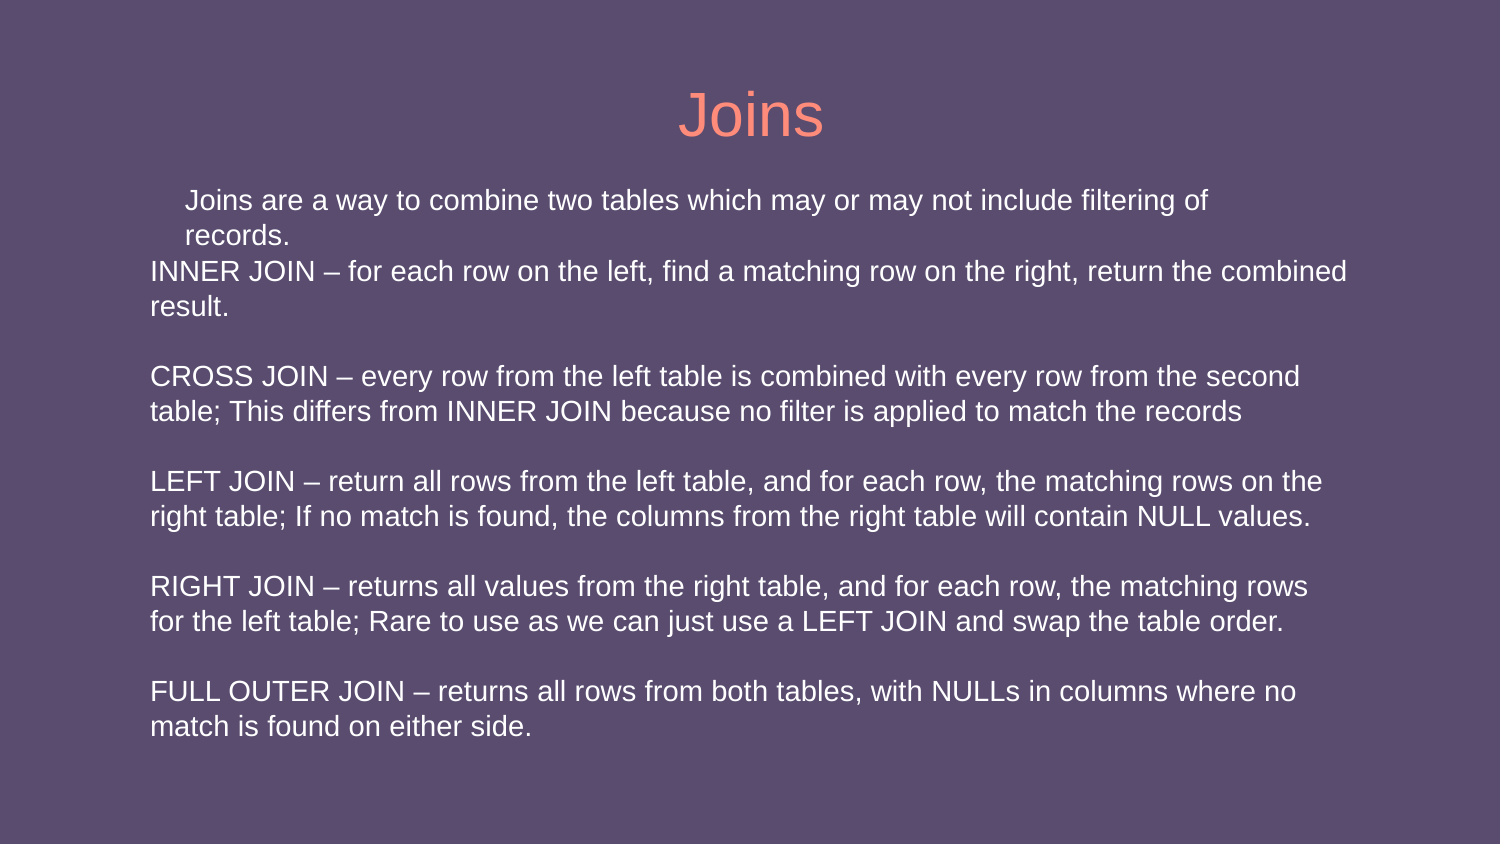

# Joins
Joins are a way to combine two tables which may or may not include filtering of records.
INNER JOIN – for each row on the left, find a matching row on the right, return the combined result.

CROSS JOIN – every row from the left table is combined with every row from the second table; This differs from INNER JOIN because no filter is applied to match the records

LEFT JOIN – return all rows from the left table, and for each row, the matching rows on the right table; If no match is found, the columns from the right table will contain NULL values.

RIGHT JOIN – returns all values from the right table, and for each row, the matching rows for the left table; Rare to use as we can just use a LEFT JOIN and swap the table order.

FULL OUTER JOIN – returns all rows from both tables, with NULLs in columns where no match is found on either side.